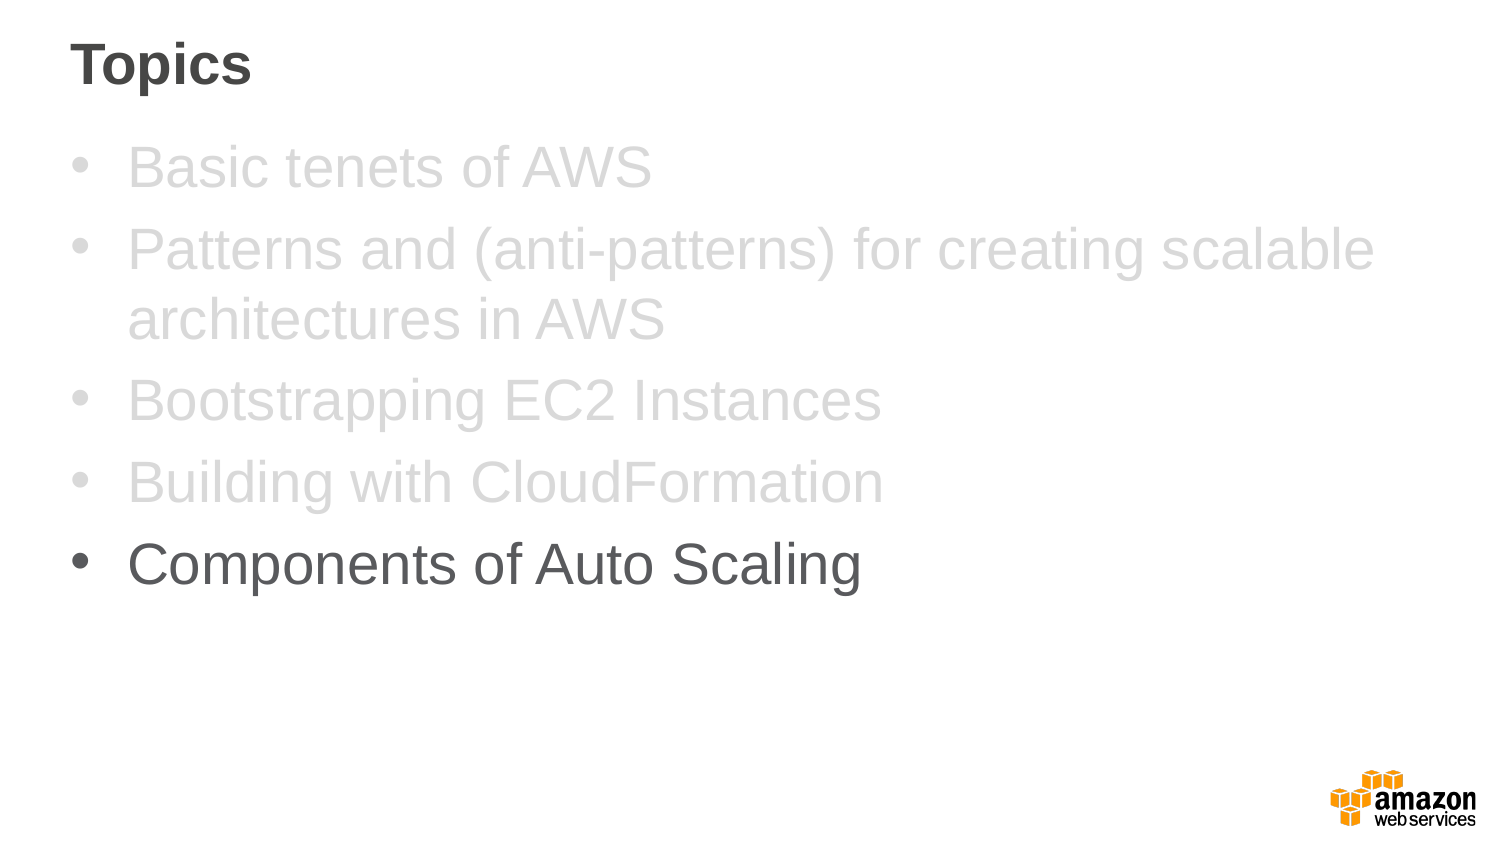

# Topics
Basic tenets of AWS
Patterns and (anti-patterns) for creating scalable architectures in AWS
Bootstrapping EC2 Instances
Building with CloudFormation
Components of Auto Scaling